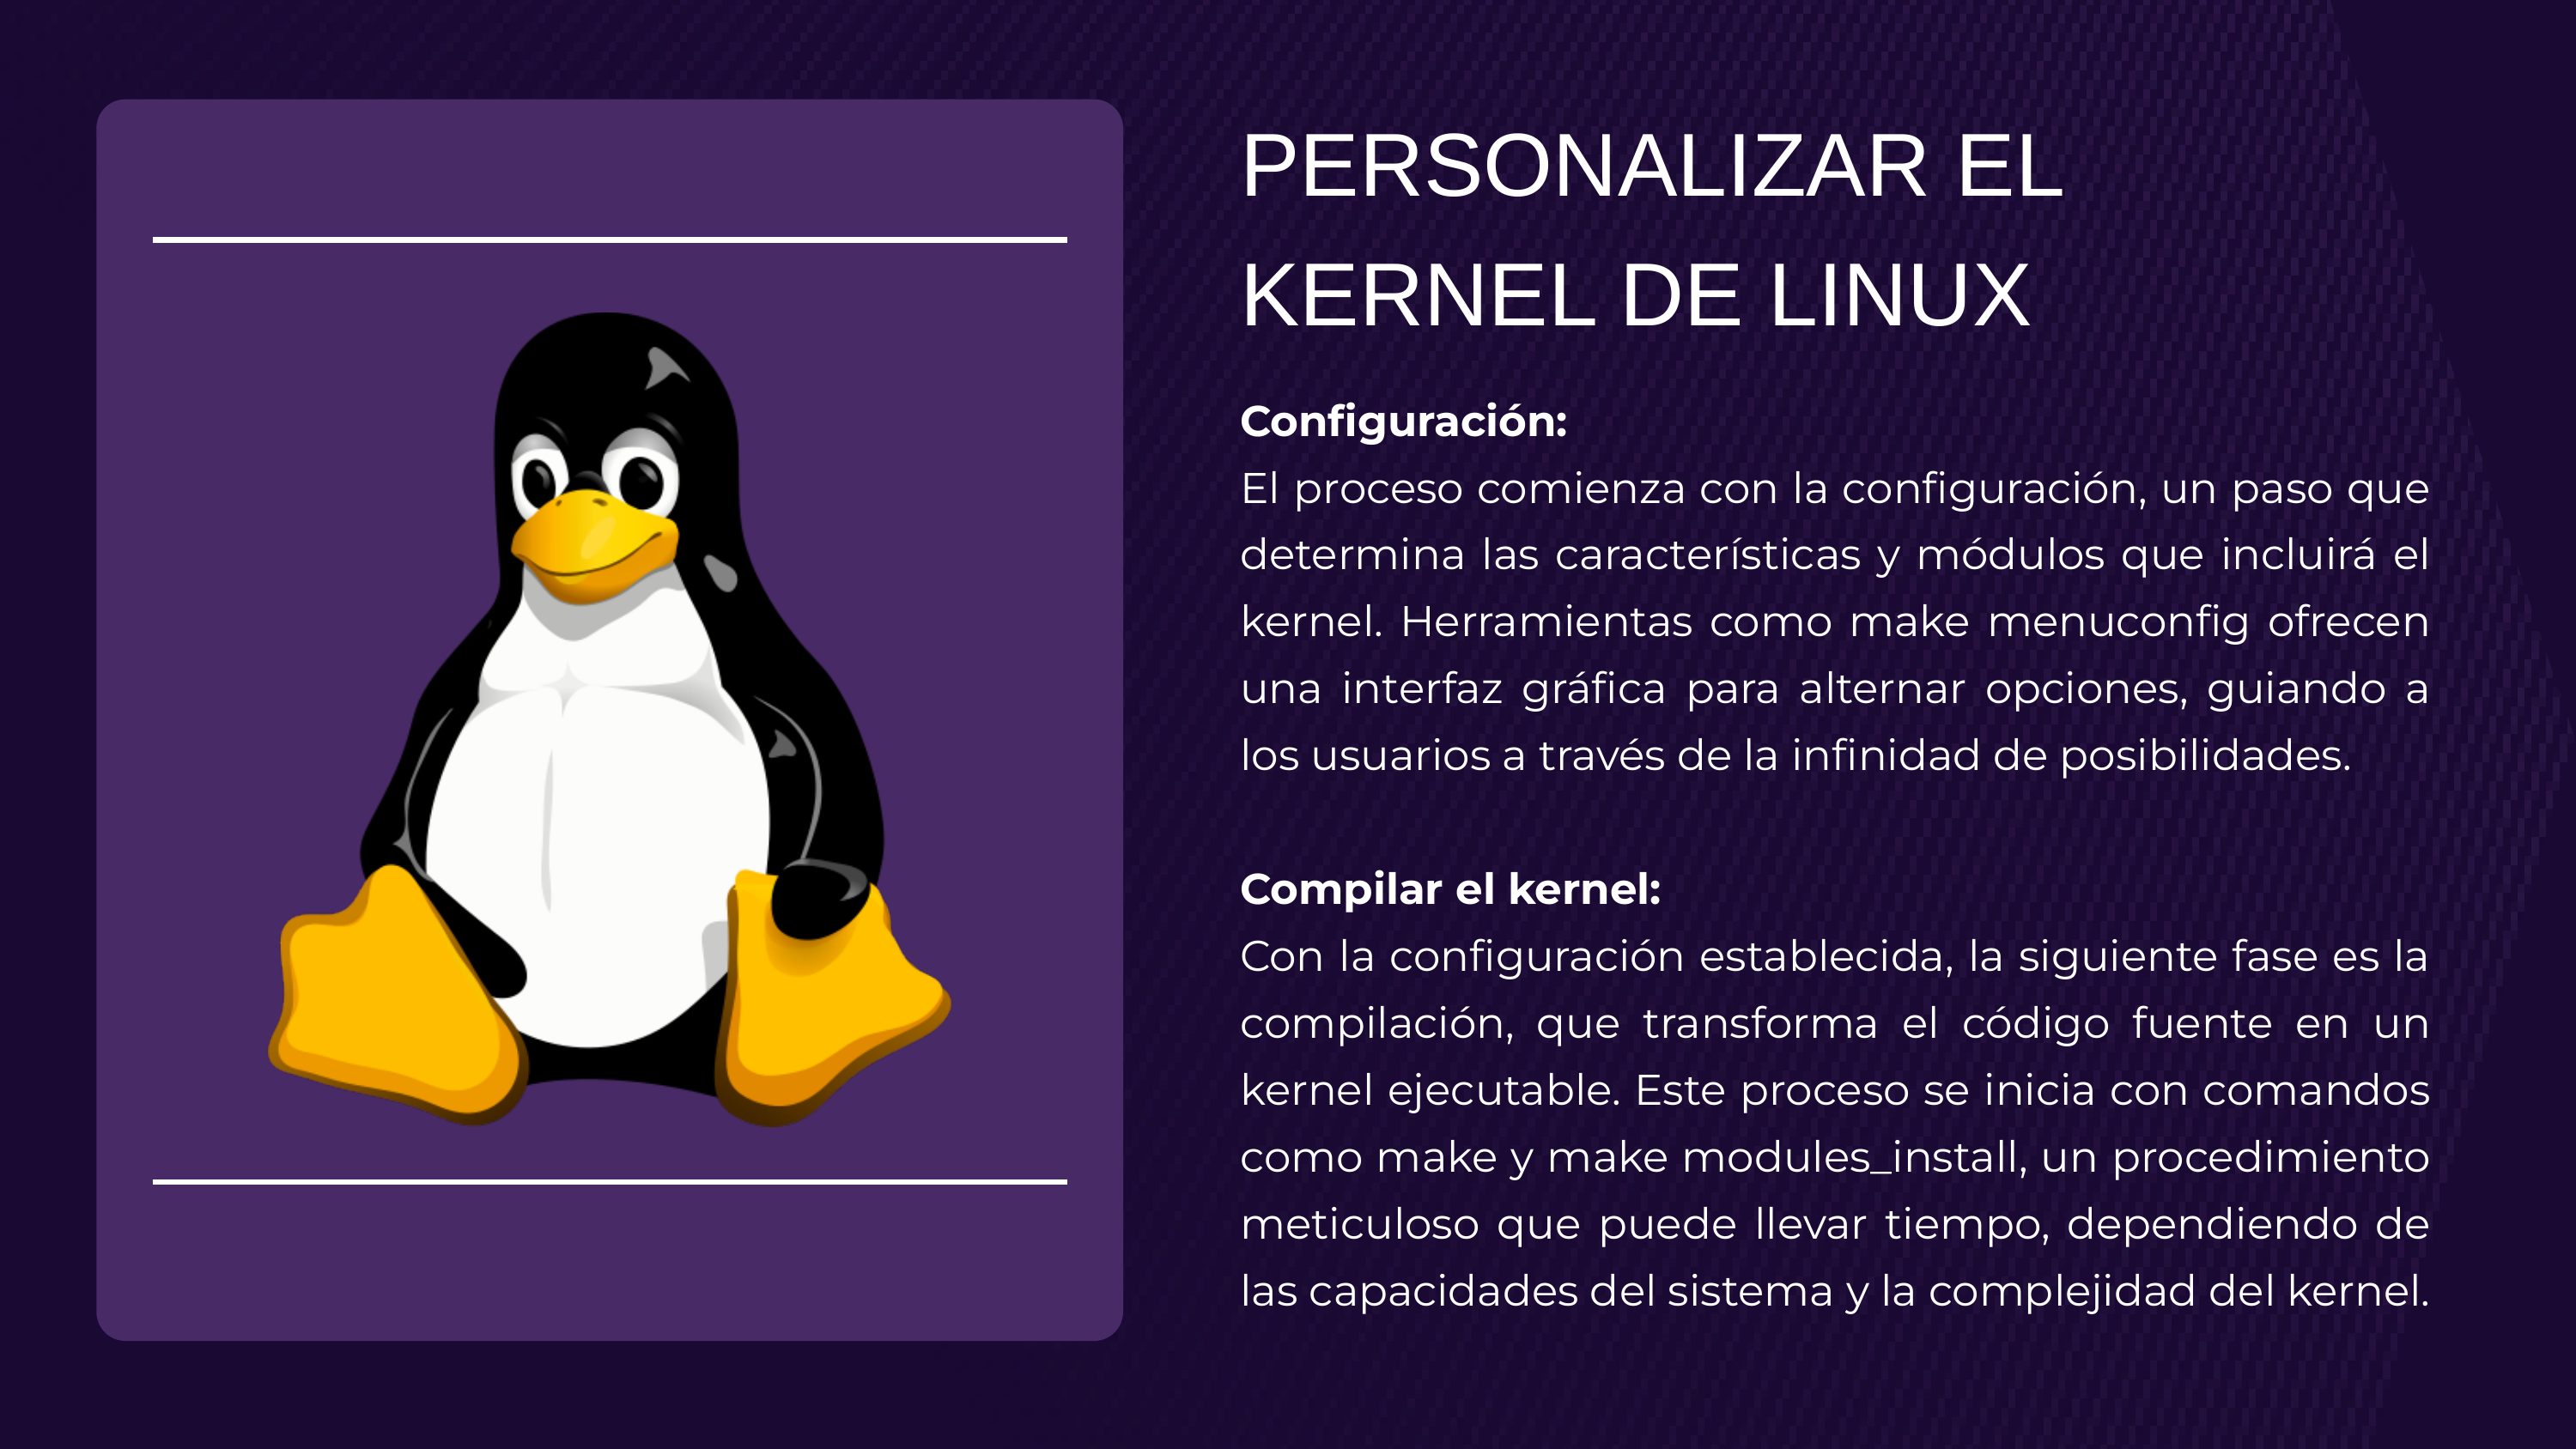

PERSONALIZAR EL KERNEL DE LINUX

Configuración:
El proceso comienza con la configuración, un paso que determina las características y módulos que incluirá el kernel. Herramientas como make menuconfig ofrecen una interfaz gráfica para alternar opciones, guiando a los usuarios a través de la infinidad de posibilidades.

Compilar el kernel:
Con la configuración establecida, la siguiente fase es la compilación, que transforma el código fuente en un kernel ejecutable. Este proceso se inicia con comandos como make y make modules_install, un procedimiento meticuloso que puede llevar tiempo, dependiendo de las capacidades del sistema y la complejidad del kernel.